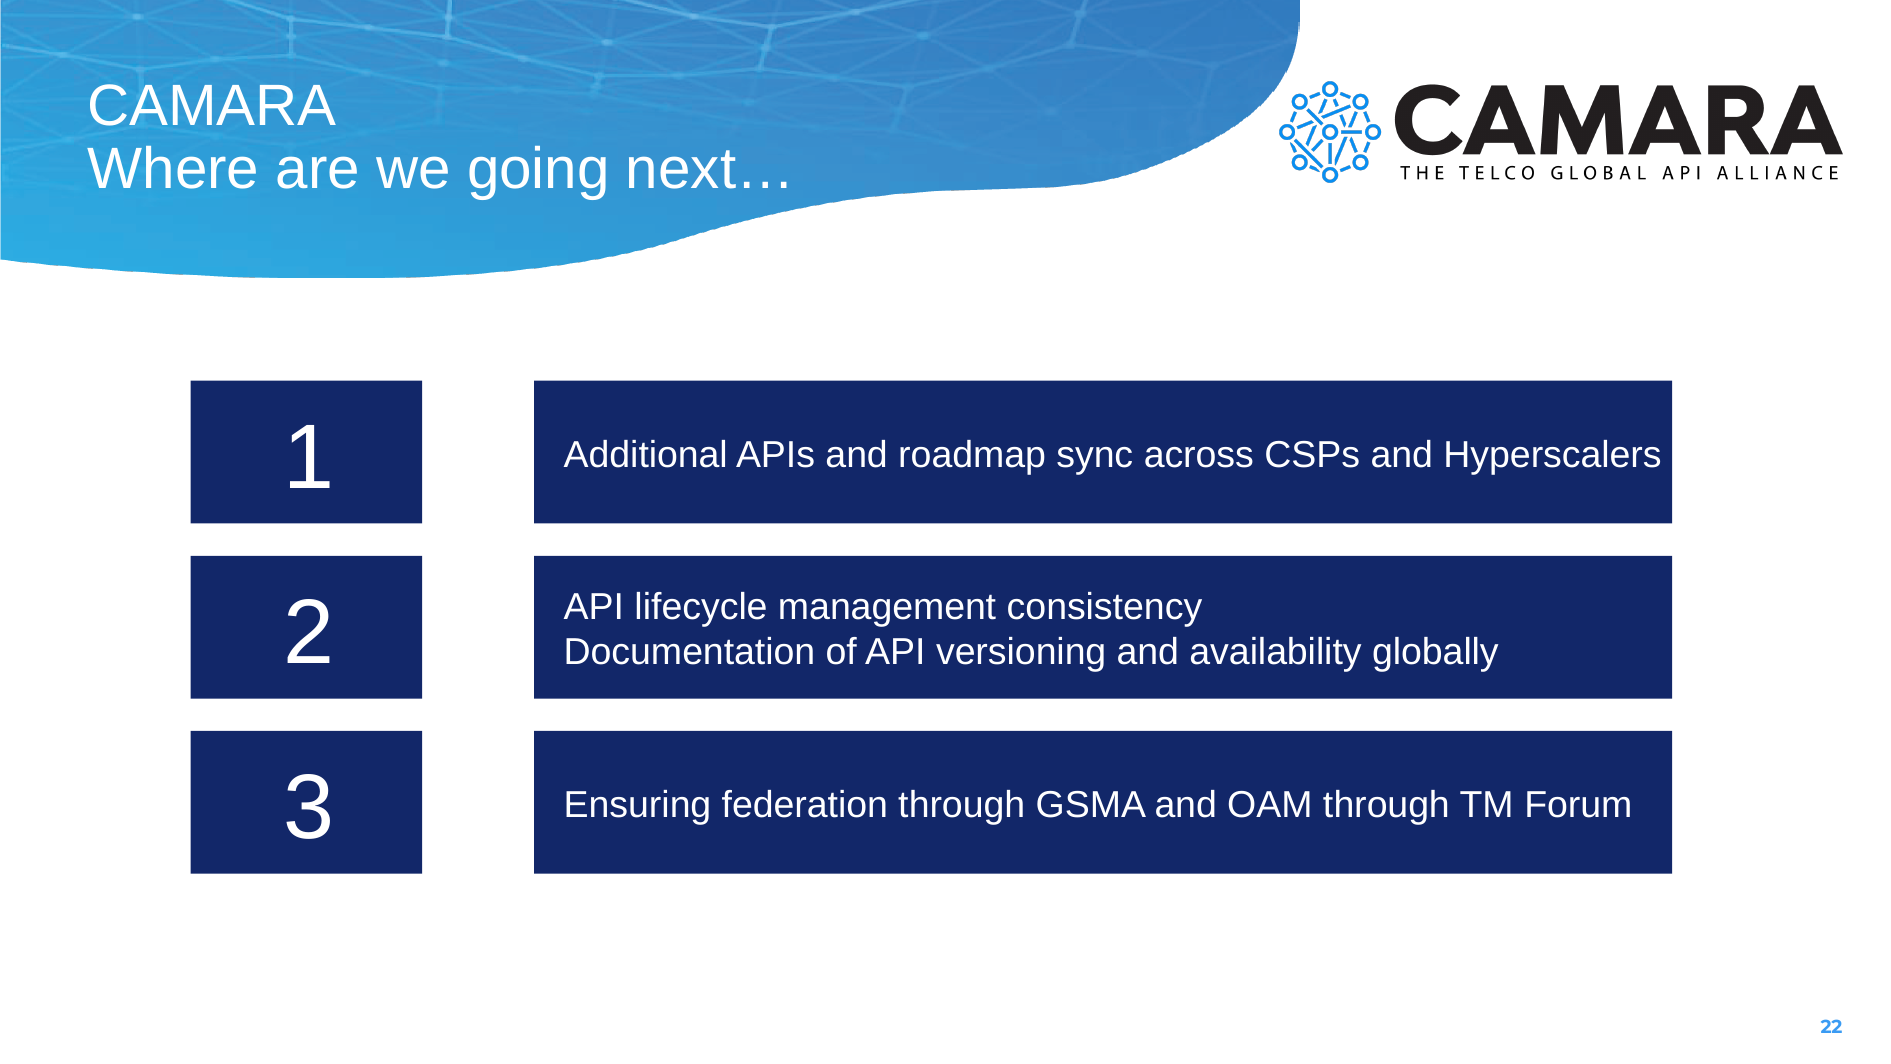

# CAMARA Where are we going next…
1
Additional APIs and roadmap sync across CSPs and Hyperscalers
2
API lifecycle management consistency
Documentation of API versioning and availability globally
3
Ensuring federation through GSMA and OAM through TM Forum